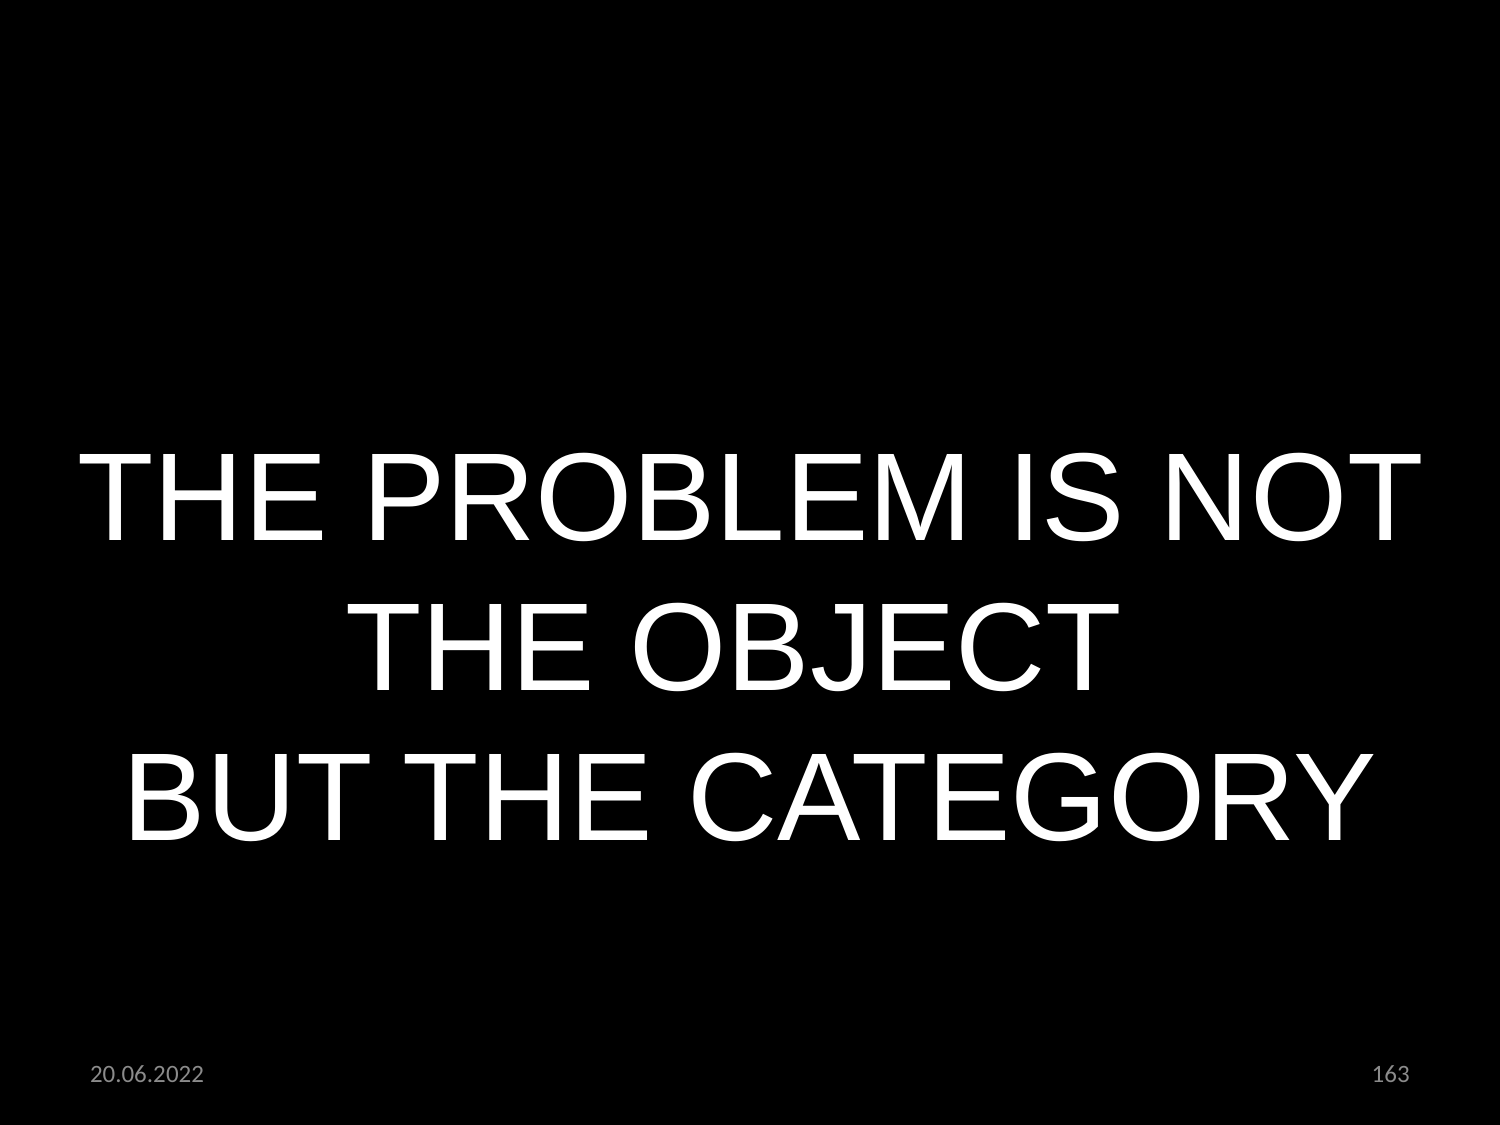

THE PROBLEM IS NOT THE OBJECT
BUT THE CATEGORY
20.06.2022
163